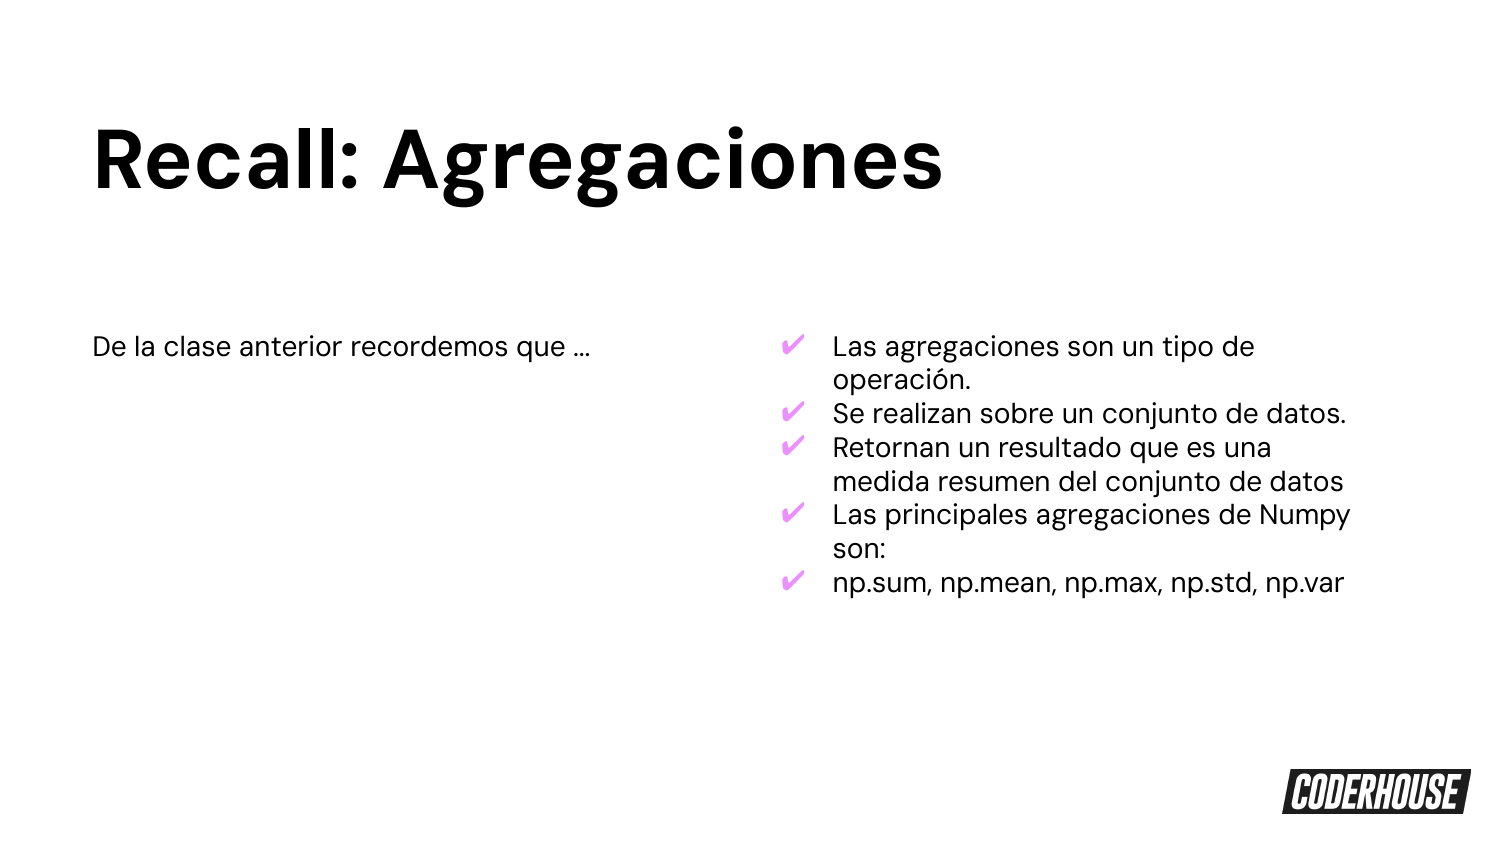

Recall: Agregaciones

De la clase anterior recordemos que ...

Las agregaciones son un tipo de operación.
Se realizan sobre un conjunto de datos.
Retornan un resultado que es una medida resumen del conjunto de datos
Las principales agregaciones de Numpy son:
np.sum, np.mean, np.max, np.std, np.var